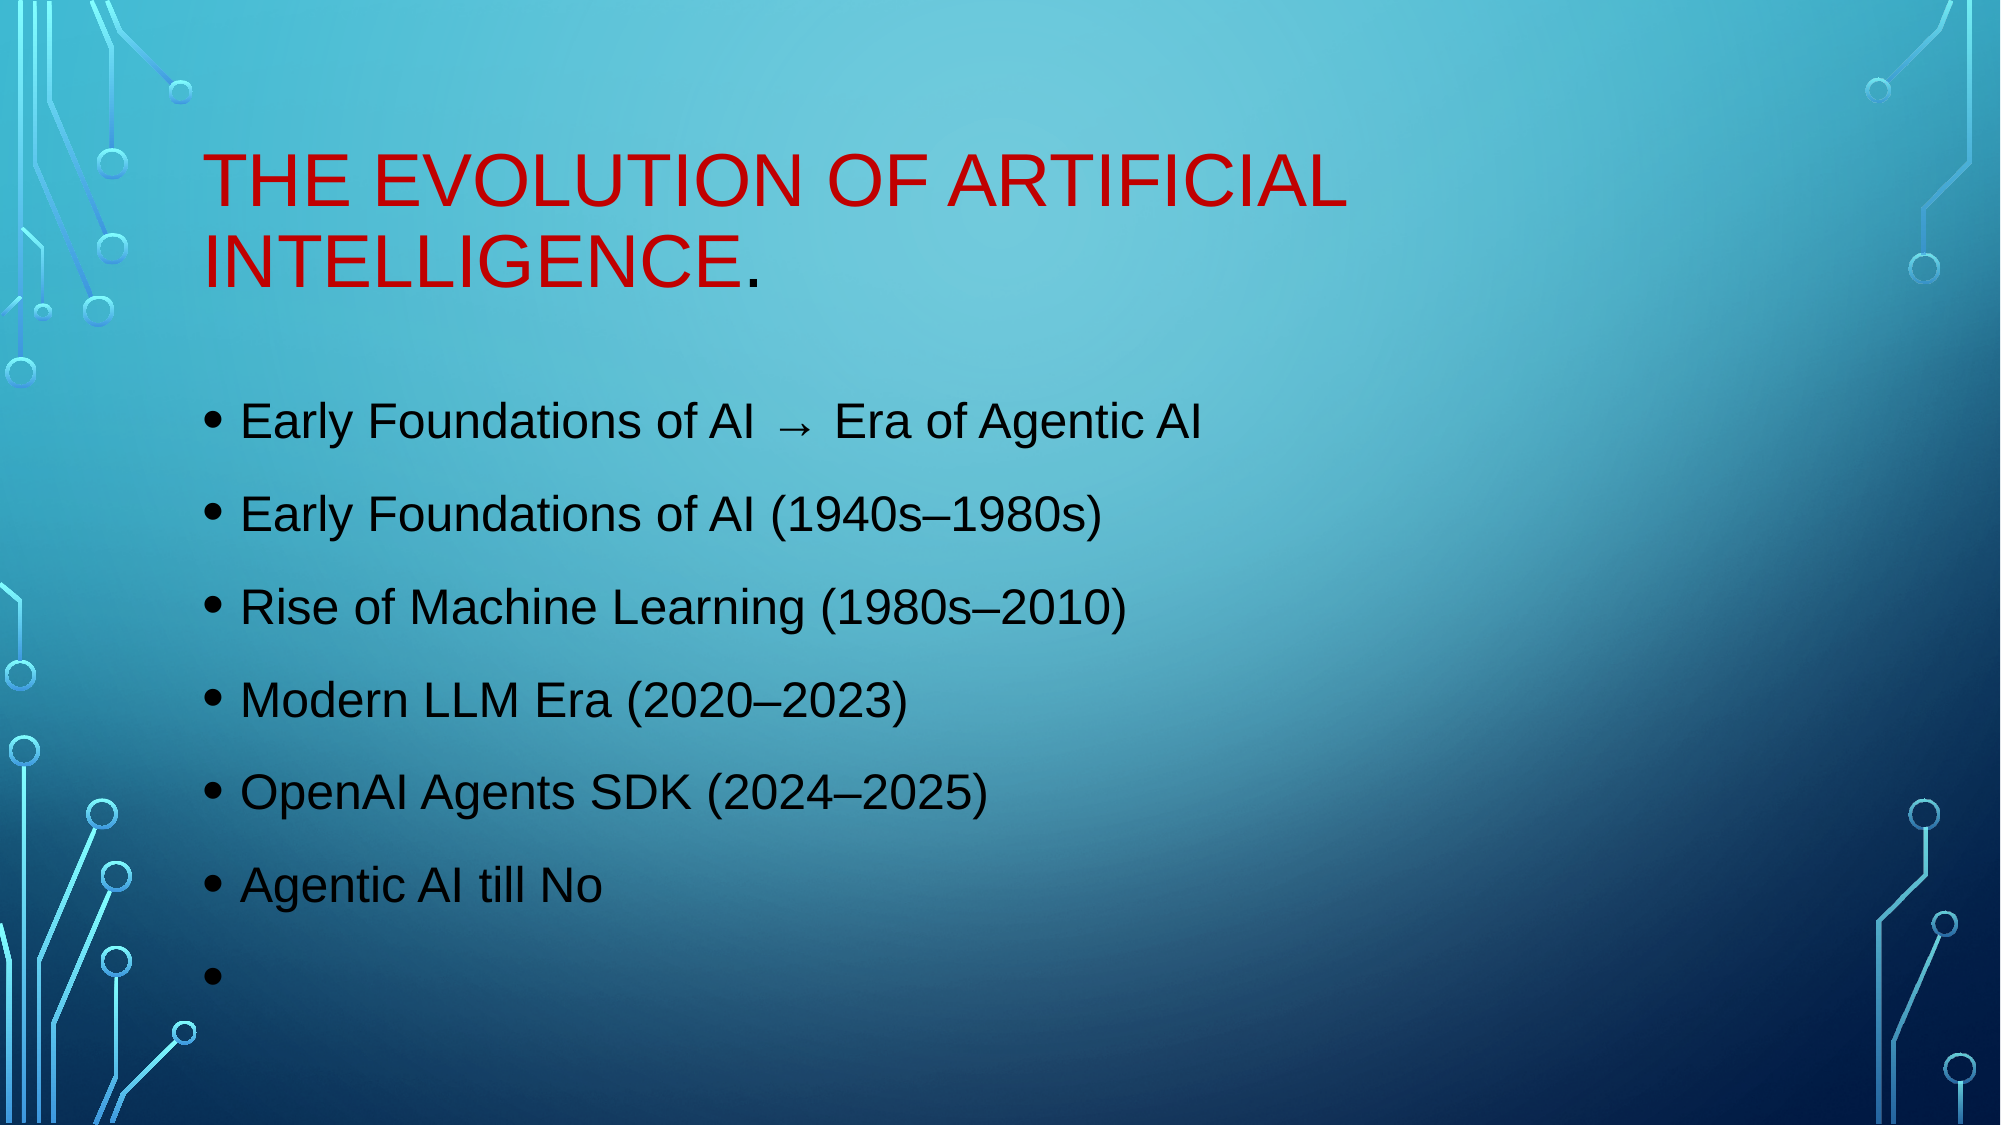

# the evolution of Artificial Intelligence.
Early Foundations of AI → Era of Agentic AI
Early Foundations of AI (1940s–1980s)
Rise of Machine Learning (1980s–2010)
Modern LLM Era (2020–2023)
OpenAI Agents SDK (2024–2025)
Agentic AI till No